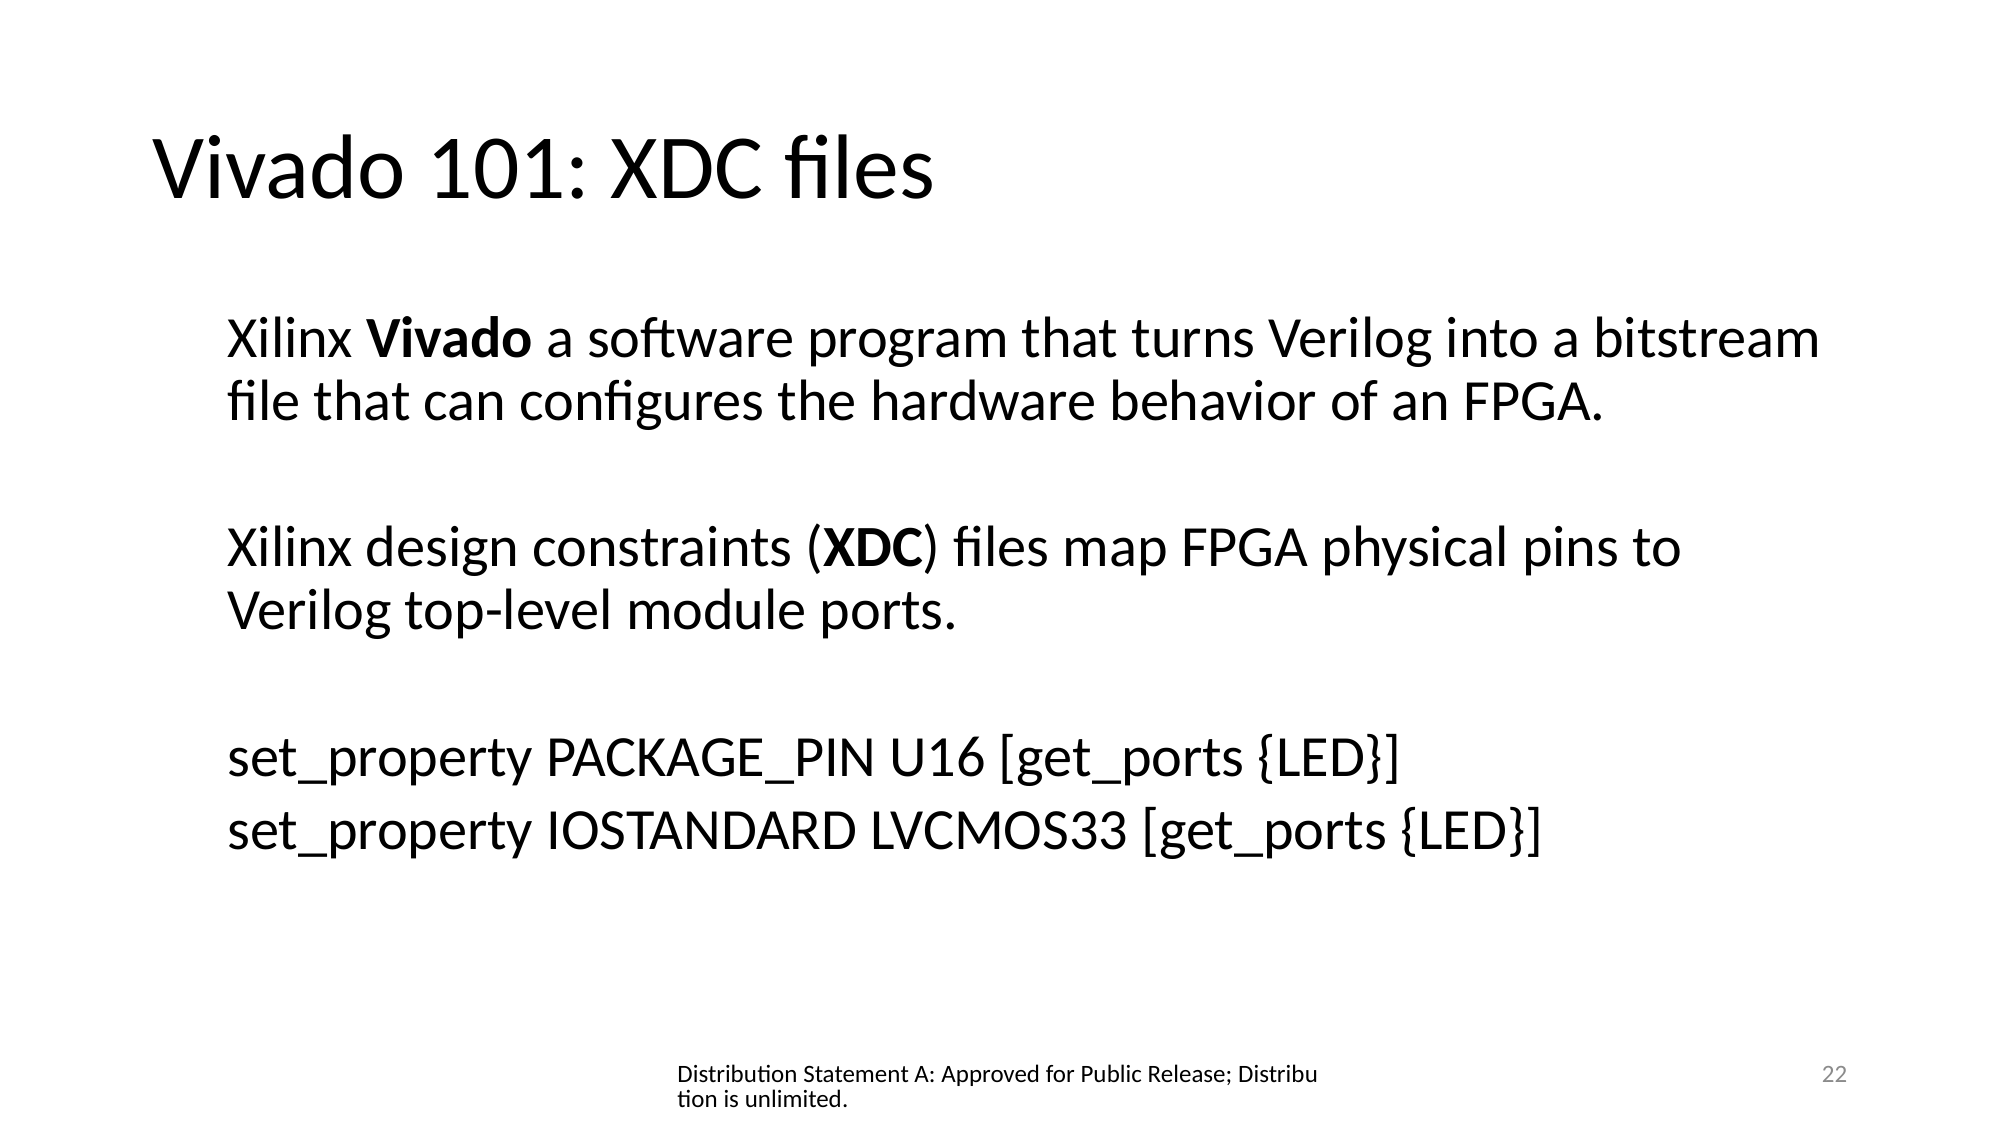

# Vivado 101: XDC files
Xilinx Vivado a software program that turns Verilog into a bitstream file that can configures the hardware behavior of an FPGA.

Xilinx design constraints (XDC) files map FPGA physical pins to Verilog top-level module ports.

set_property PACKAGE_PIN U16 [get_ports {LED}]
set_property IOSTANDARD LVCMOS33 [get_ports {LED}]

Distribution Statement A: Approved for Public Release; Distribution is unlimited.
22